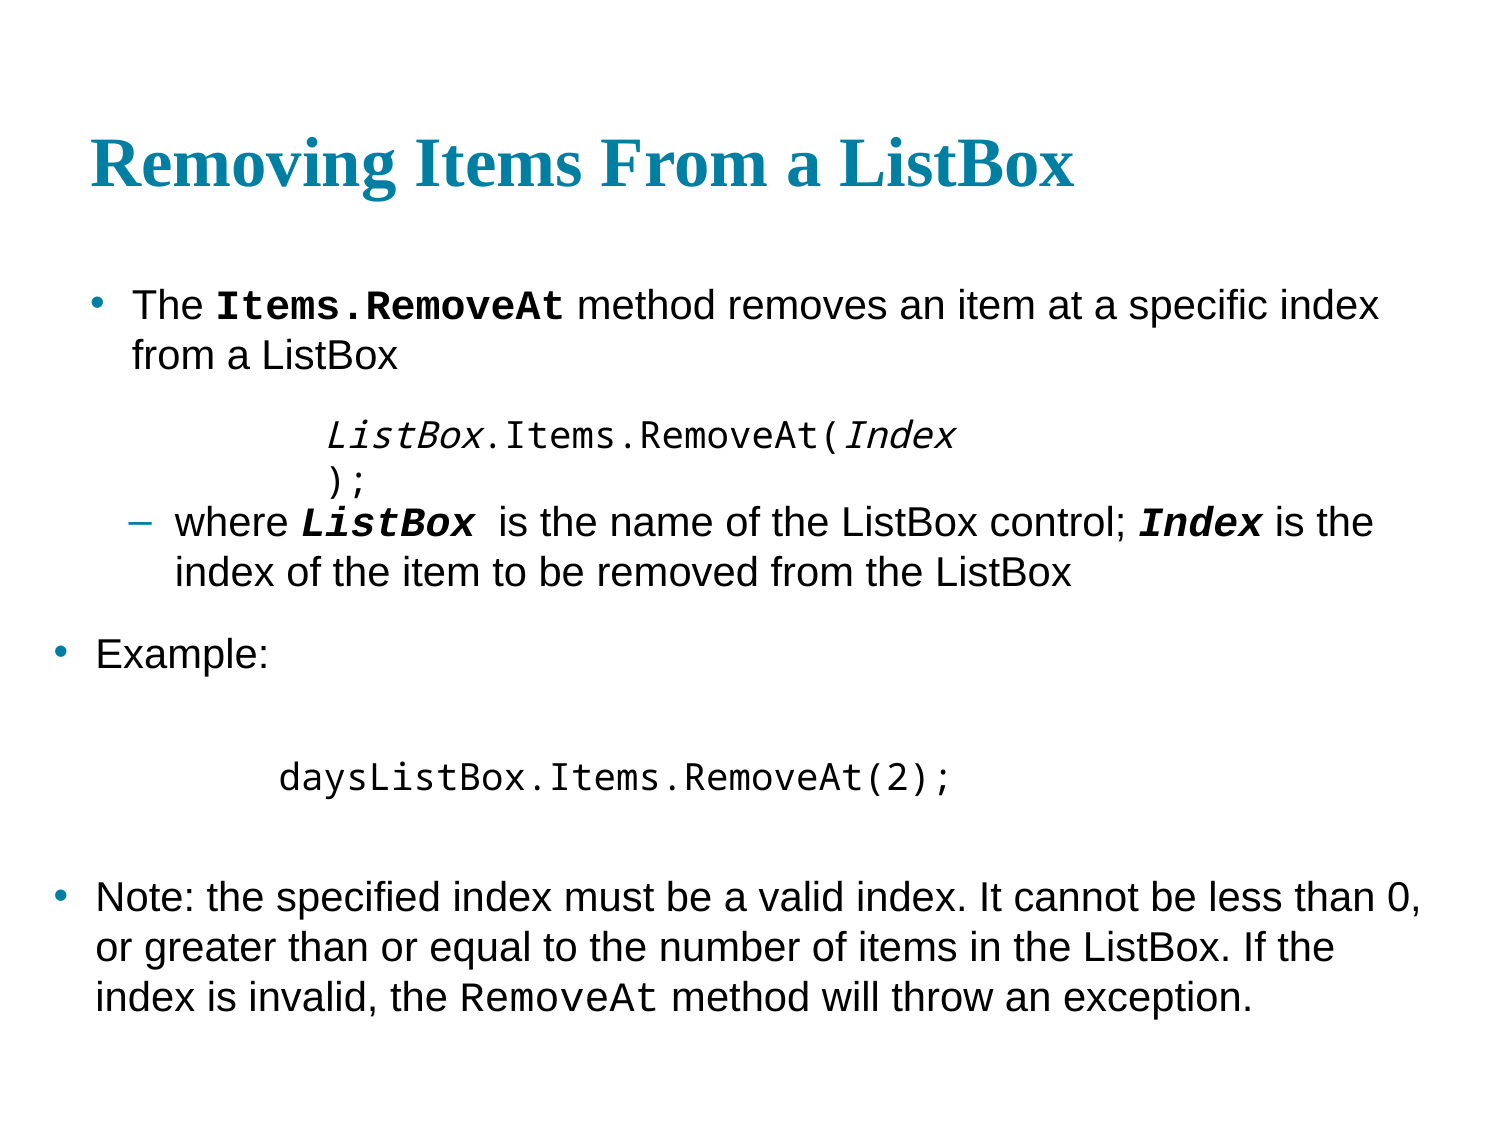

# Removing Items From a ListBox
The Items.RemoveAt method removes an item at a specific index from a ListBox
ListBox.Items.RemoveAt(Index);
where ListBox is the name of the ListBox control; Index is the index of the item to be removed from the ListBox
Example:

Note: the specified index must be a valid index. It cannot be less than 0, or greater than or equal to the number of items in the ListBox. If the index is invalid, the RemoveAt method will throw an exception.
daysListBox.Items.RemoveAt(2);